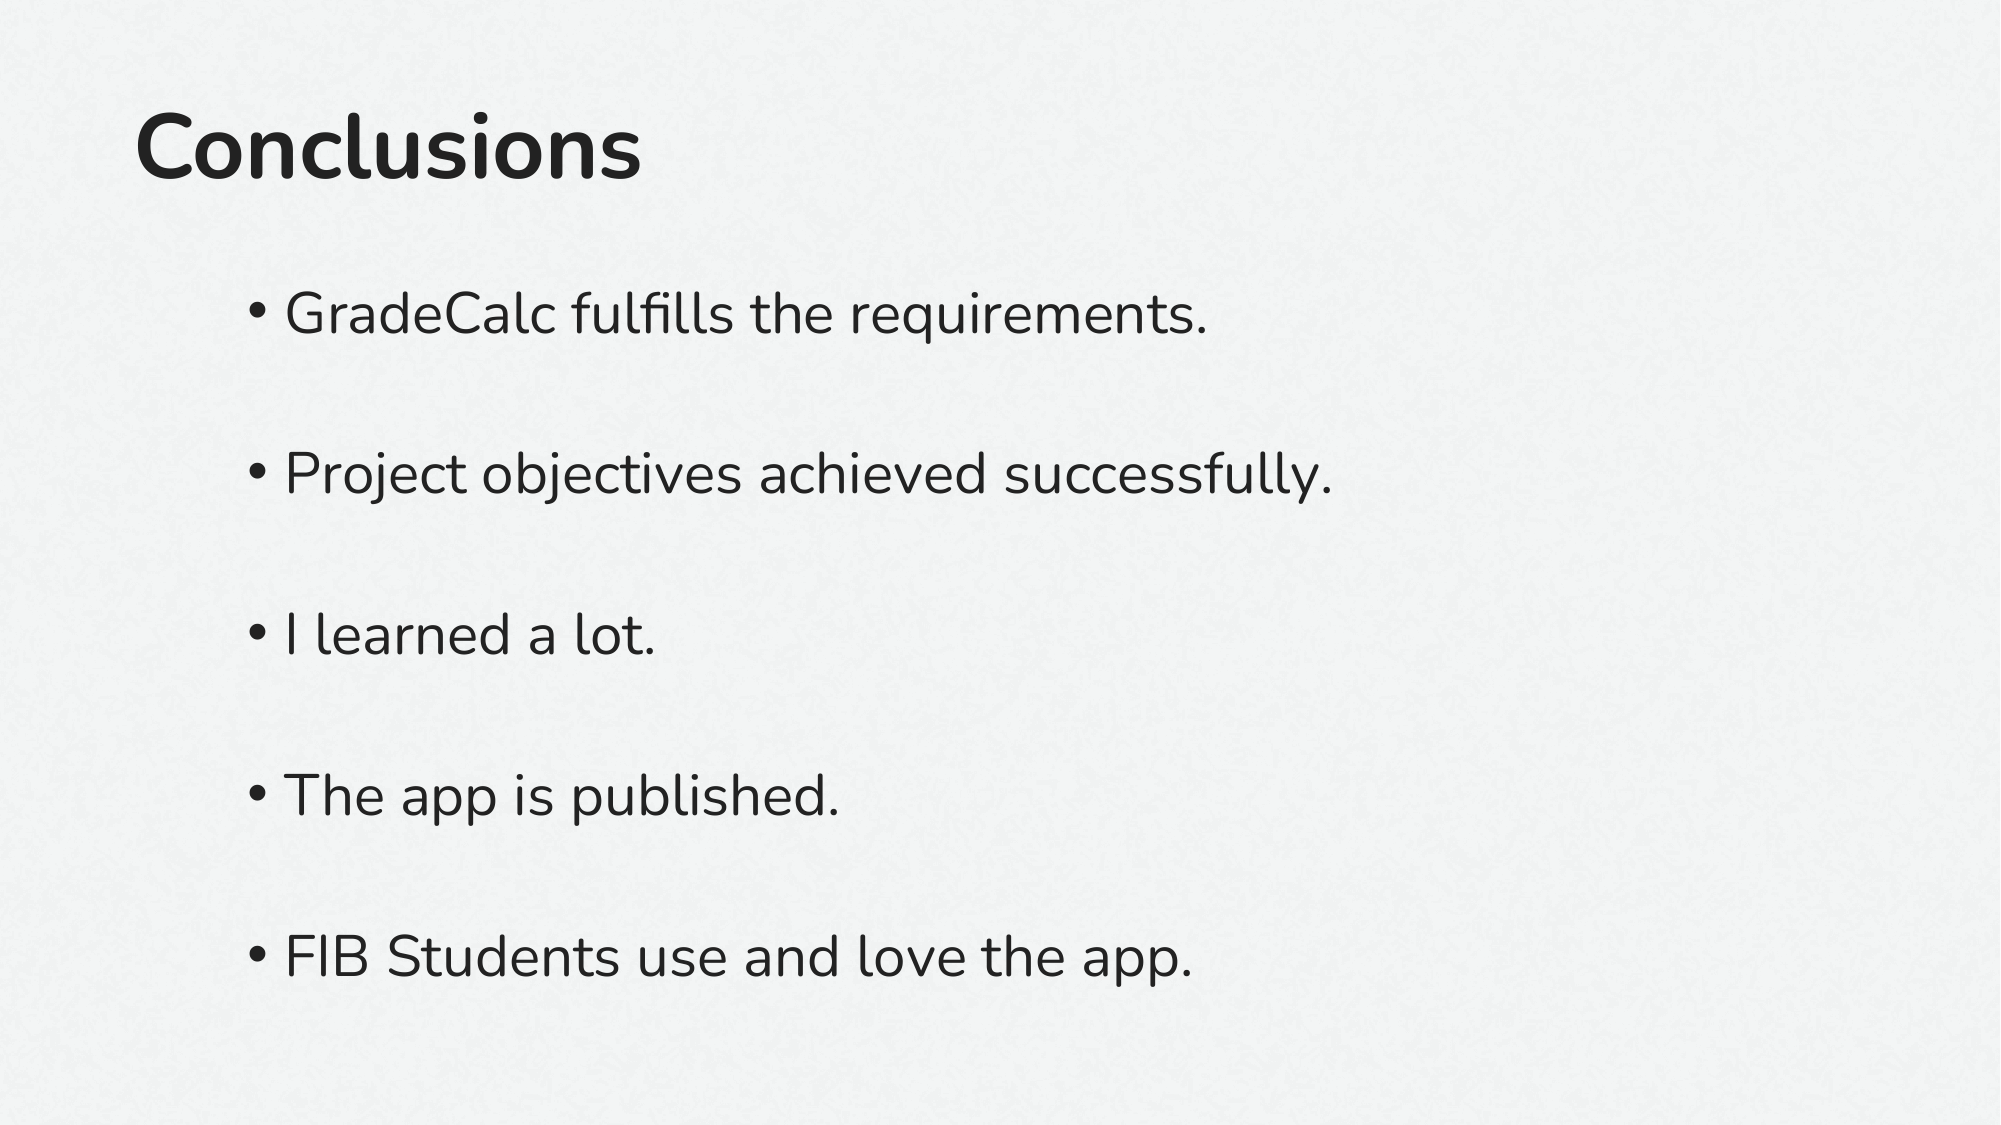

# Conclusions
GradeCalc fulfills the requirements.
Project objectives achieved successfully.
I learned a lot.
The app is published.
FIB Students use and love the app.